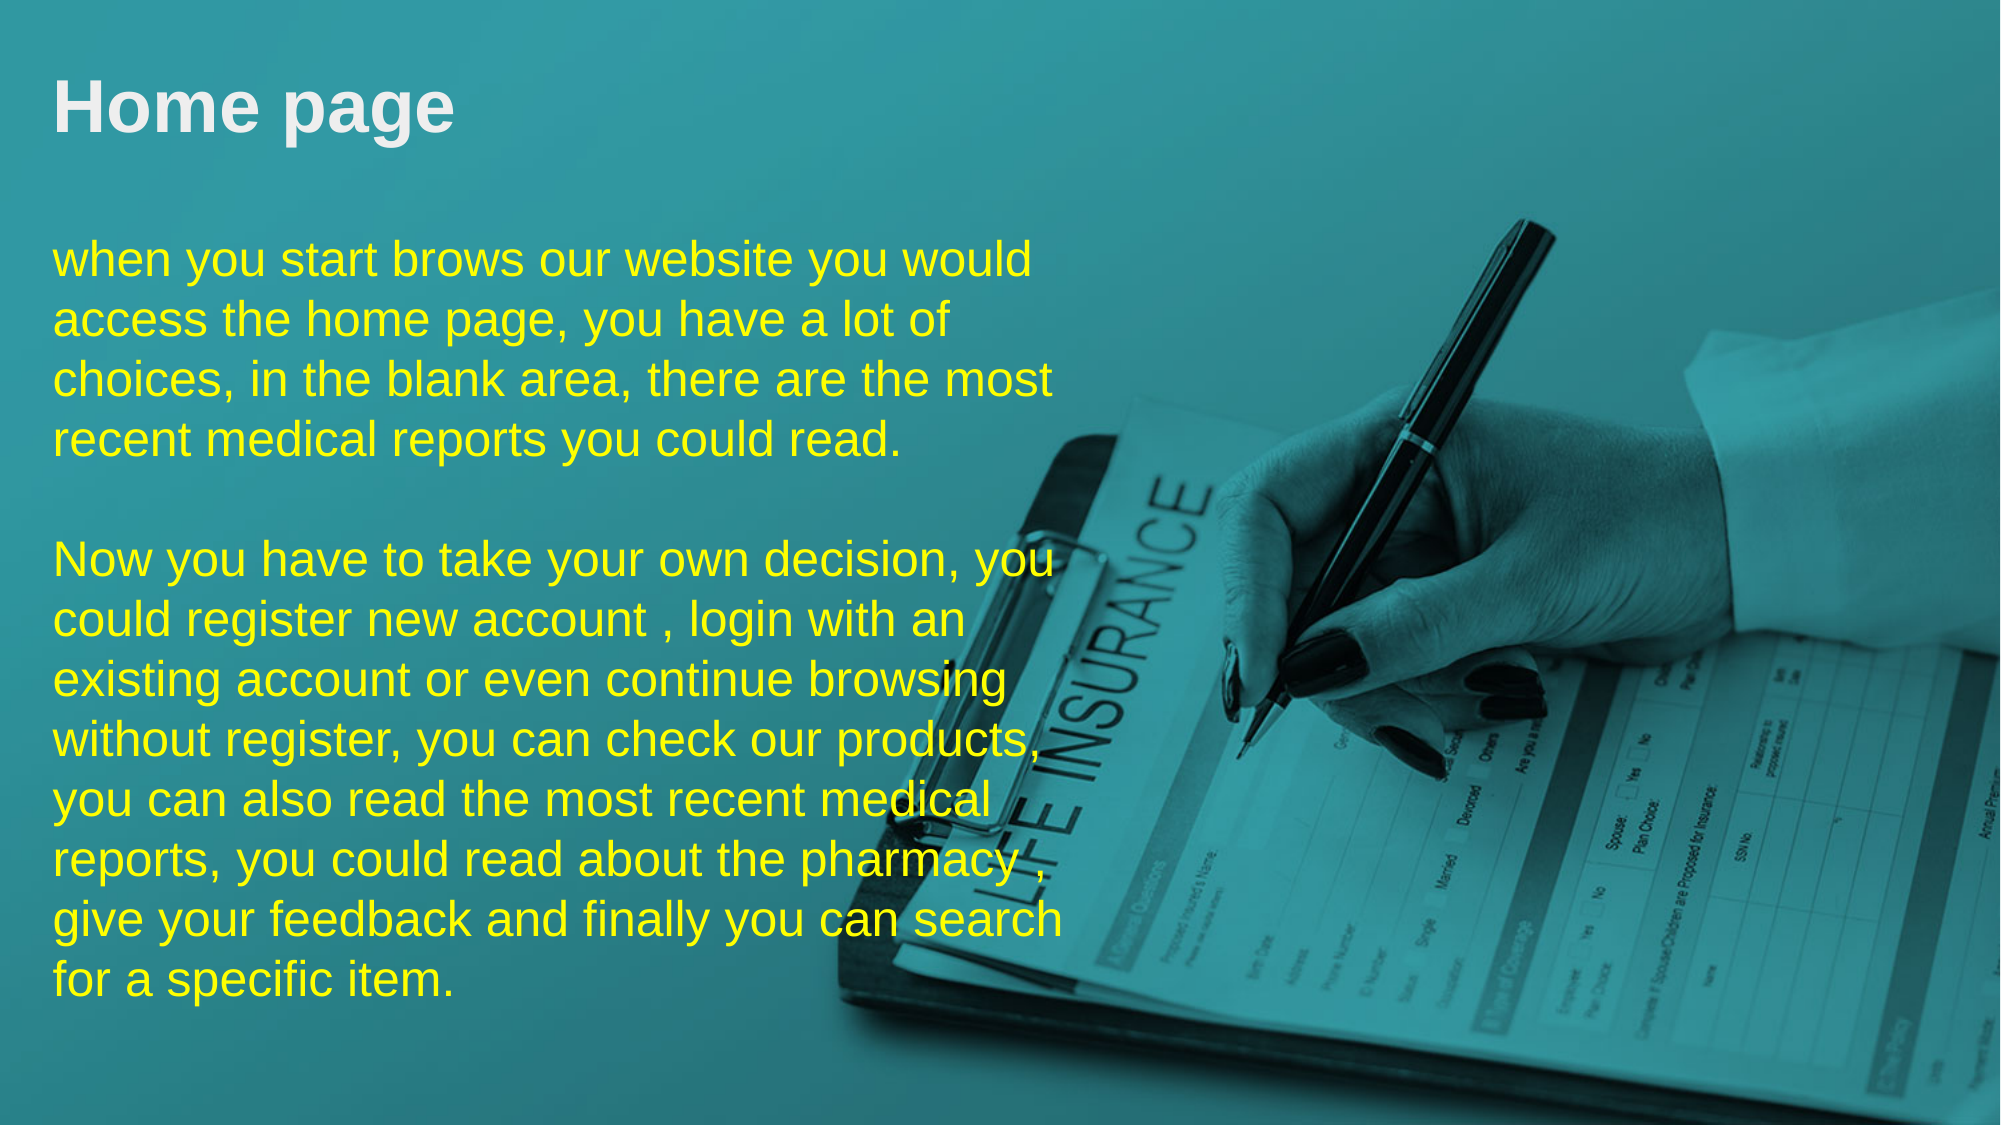

Home page

when you start brows our website you would access the home page, you have a lot of choices, in the blank area, there are the most recent medical reports you could read.

Now you have to take your own decision, you could register new account , login with an existing account or even continue browsing without register, you can check our products, you can also read the most recent medical reports, you could read about the pharmacy , give your feedback and finally you can search for a specific item.